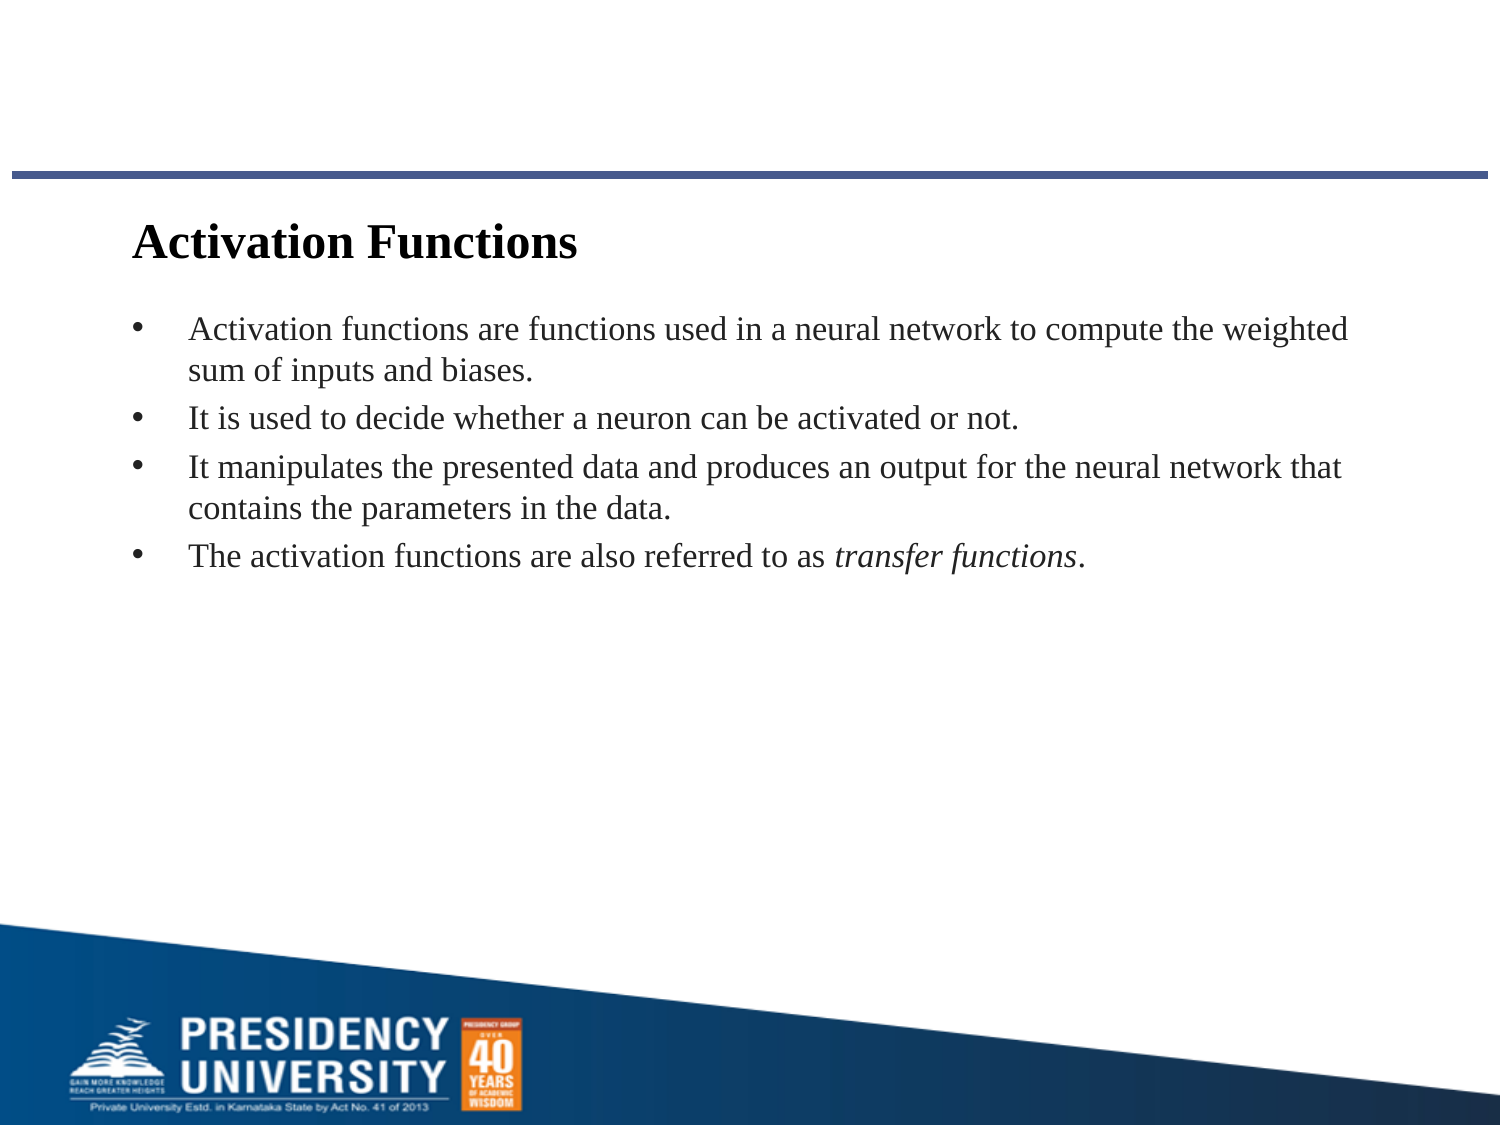

# Activation Functions
Activation functions are functions used in a neural network to compute the weighted sum of inputs and biases.
It is used to decide whether a neuron can be activated or not.
It manipulates the presented data and produces an output for the neural network that contains the parameters in the data.
The activation functions are also referred to as transfer functions.